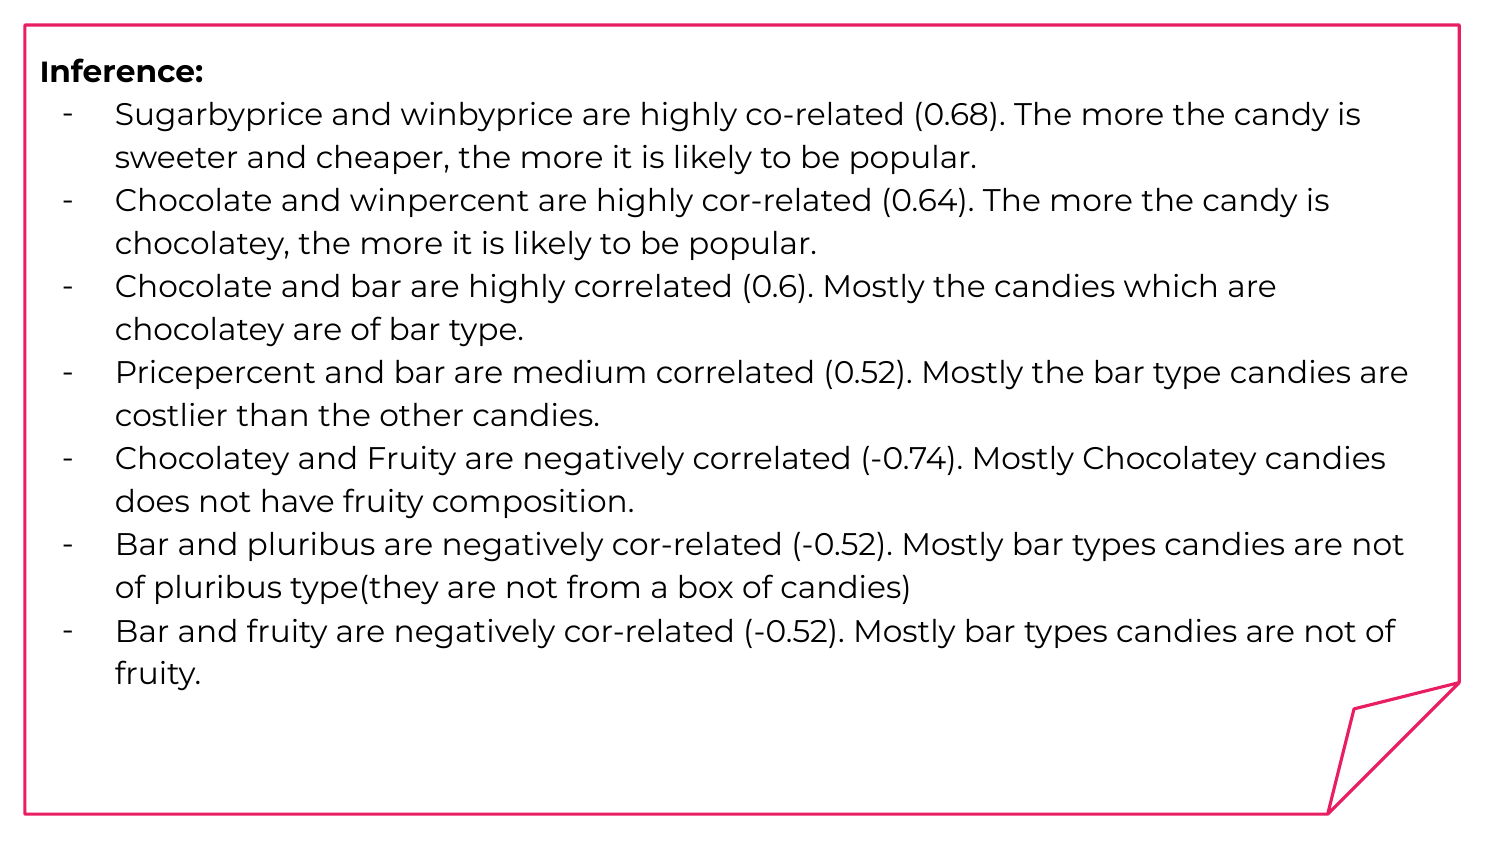

Inference:
Sugarbyprice and winbyprice are highly co-related (0.68). The more the candy is sweeter and cheaper, the more it is likely to be popular.
Chocolate and winpercent are highly cor-related (0.64). The more the candy is chocolatey, the more it is likely to be popular.
Chocolate and bar are highly correlated (0.6). Mostly the candies which are chocolatey are of bar type.
Pricepercent and bar are medium correlated (0.52). Mostly the bar type candies are costlier than the other candies.
Chocolatey and Fruity are negatively correlated (-0.74). Mostly Chocolatey candies does not have fruity composition.
Bar and pluribus are negatively cor-related (-0.52). Mostly bar types candies are not of pluribus type(they are not from a box of candies)
Bar and fruity are negatively cor-related (-0.52). Mostly bar types candies are not of fruity.